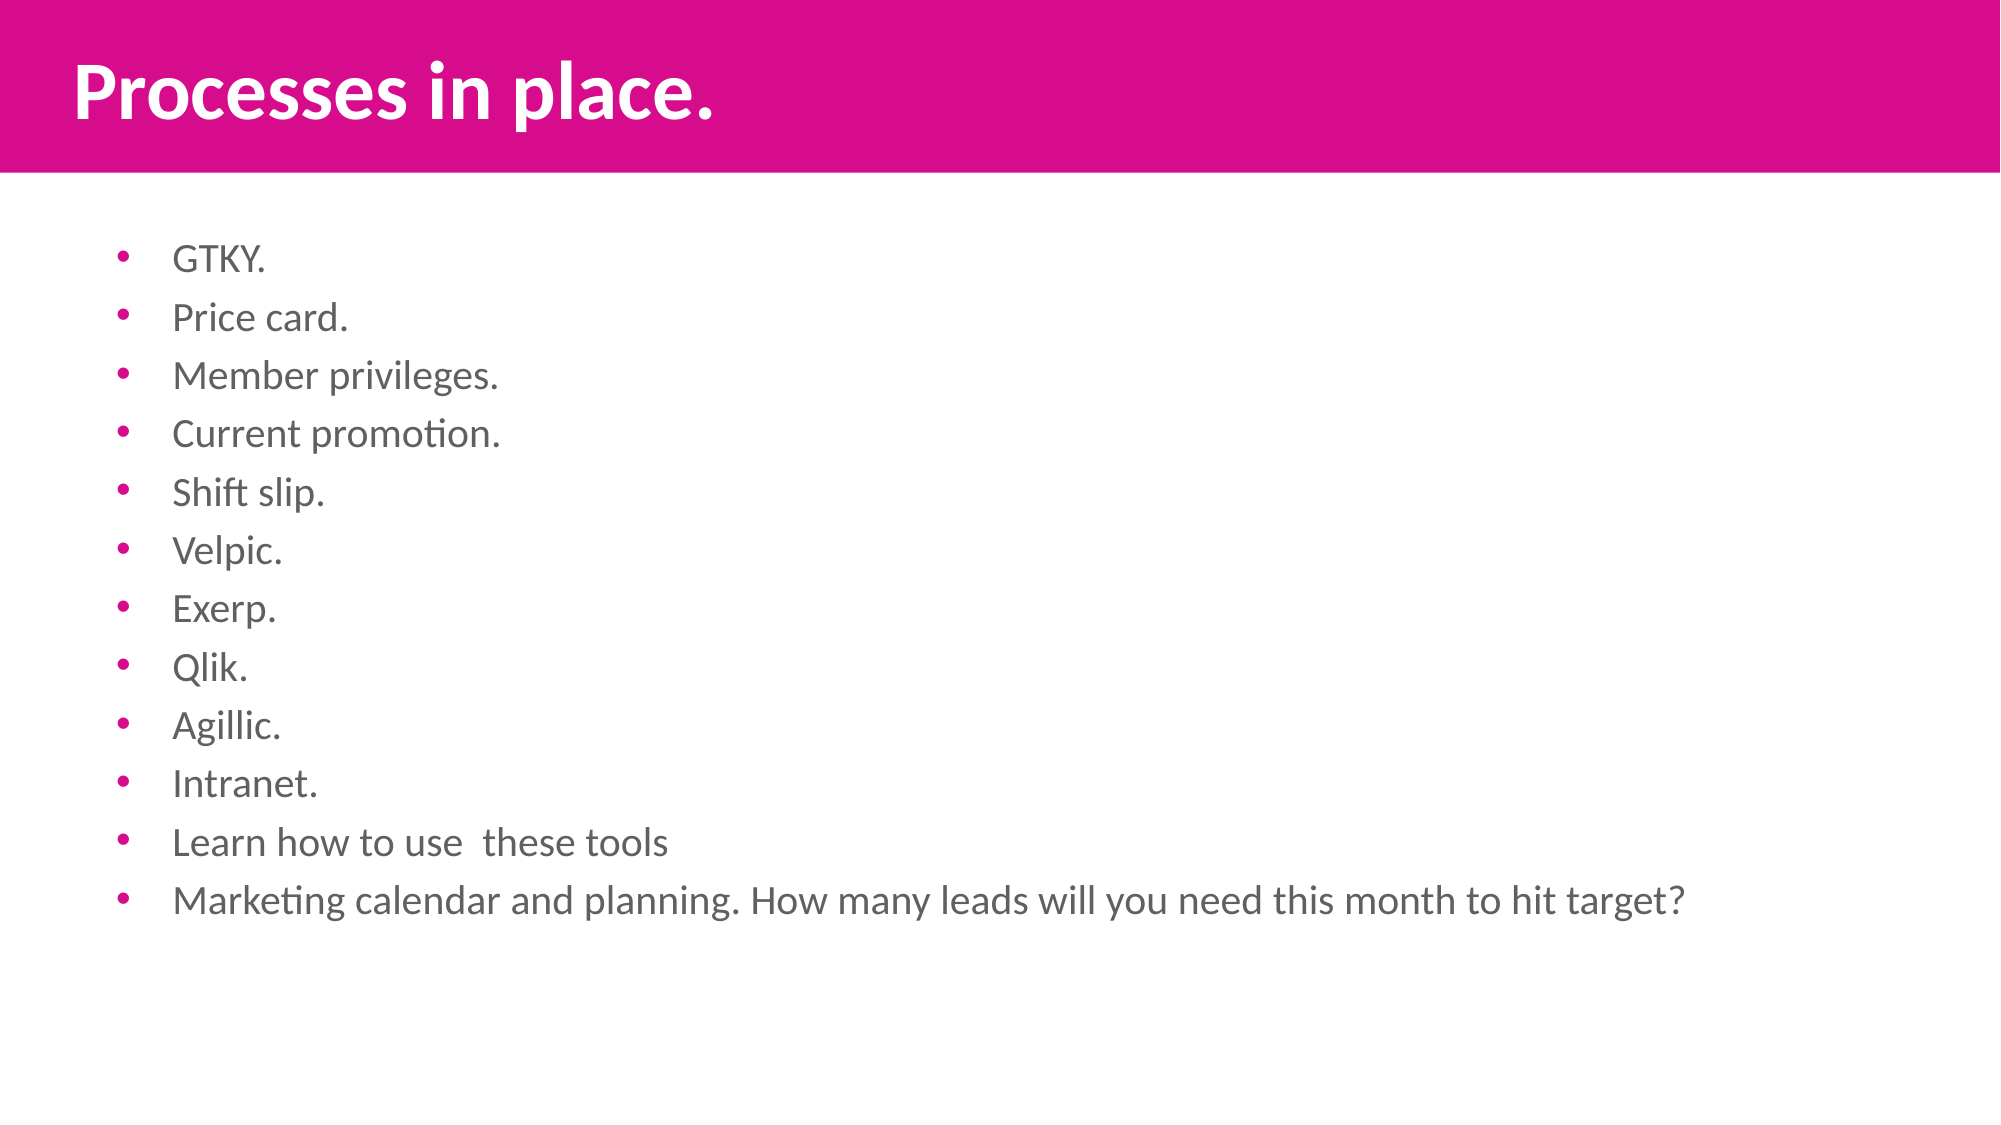

Processes in place.
GTKY.
Price card.
Member privileges.
Current promotion.
Shift slip.
Velpic.
Exerp.
Qlik.
Agillic.
Intranet.
Learn how to use  these tools
Marketing calendar and planning. How many leads will you need this month to hit target?